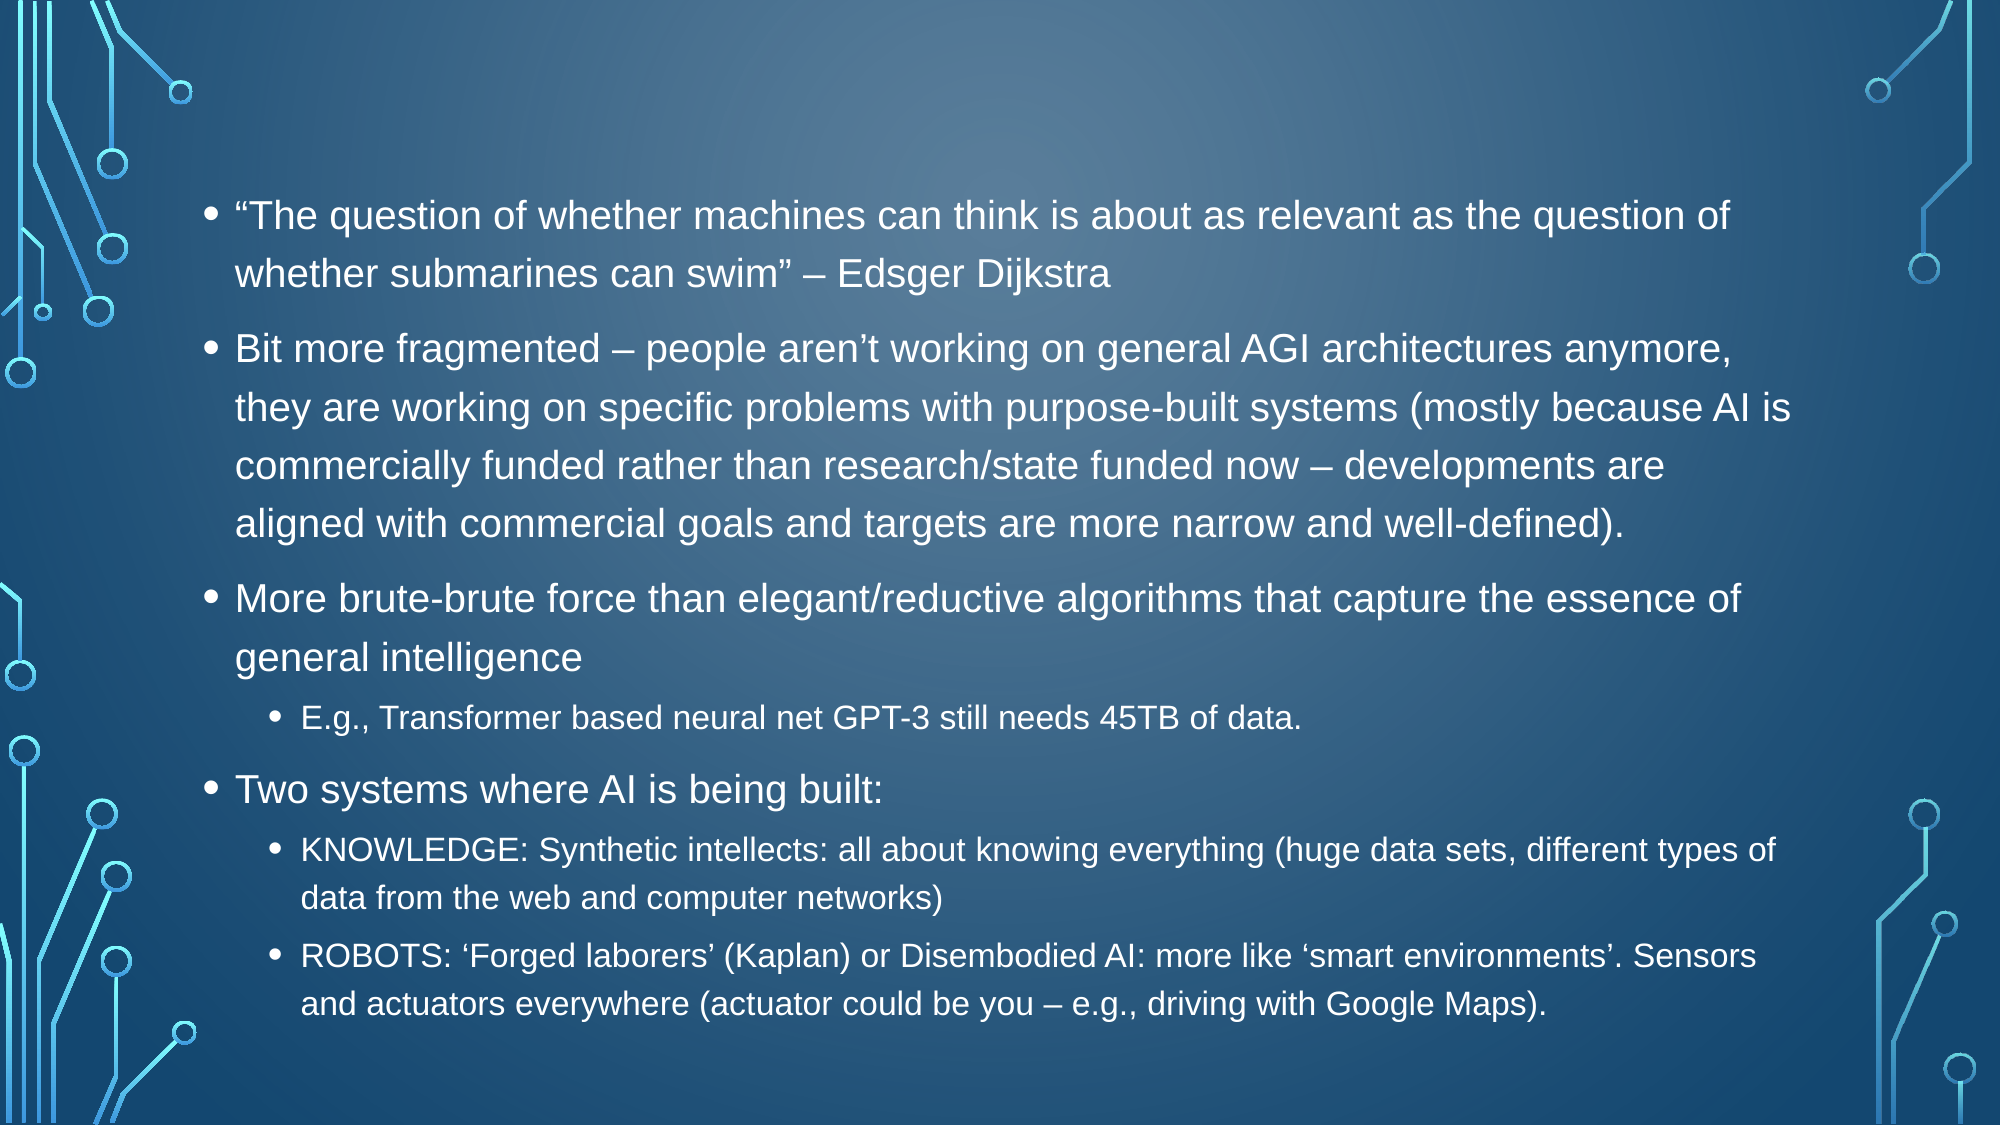

“The question of whether machines can think is about as relevant as the question of whether submarines can swim” – Edsger Dijkstra
Bit more fragmented – people aren’t working on general AGI architectures anymore, they are working on specific problems with purpose-built systems (mostly because AI is commercially funded rather than research/state funded now – developments are aligned with commercial goals and targets are more narrow and well-defined).
More brute-brute force than elegant/reductive algorithms that capture the essence of general intelligence
E.g., Transformer based neural net GPT-3 still needs 45TB of data.
Two systems where AI is being built:
KNOWLEDGE: Synthetic intellects: all about knowing everything (huge data sets, different types of data from the web and computer networks)
ROBOTS: ‘Forged laborers’ (Kaplan) or Disembodied AI: more like ‘smart environments’. Sensors and actuators everywhere (actuator could be you – e.g., driving with Google Maps).